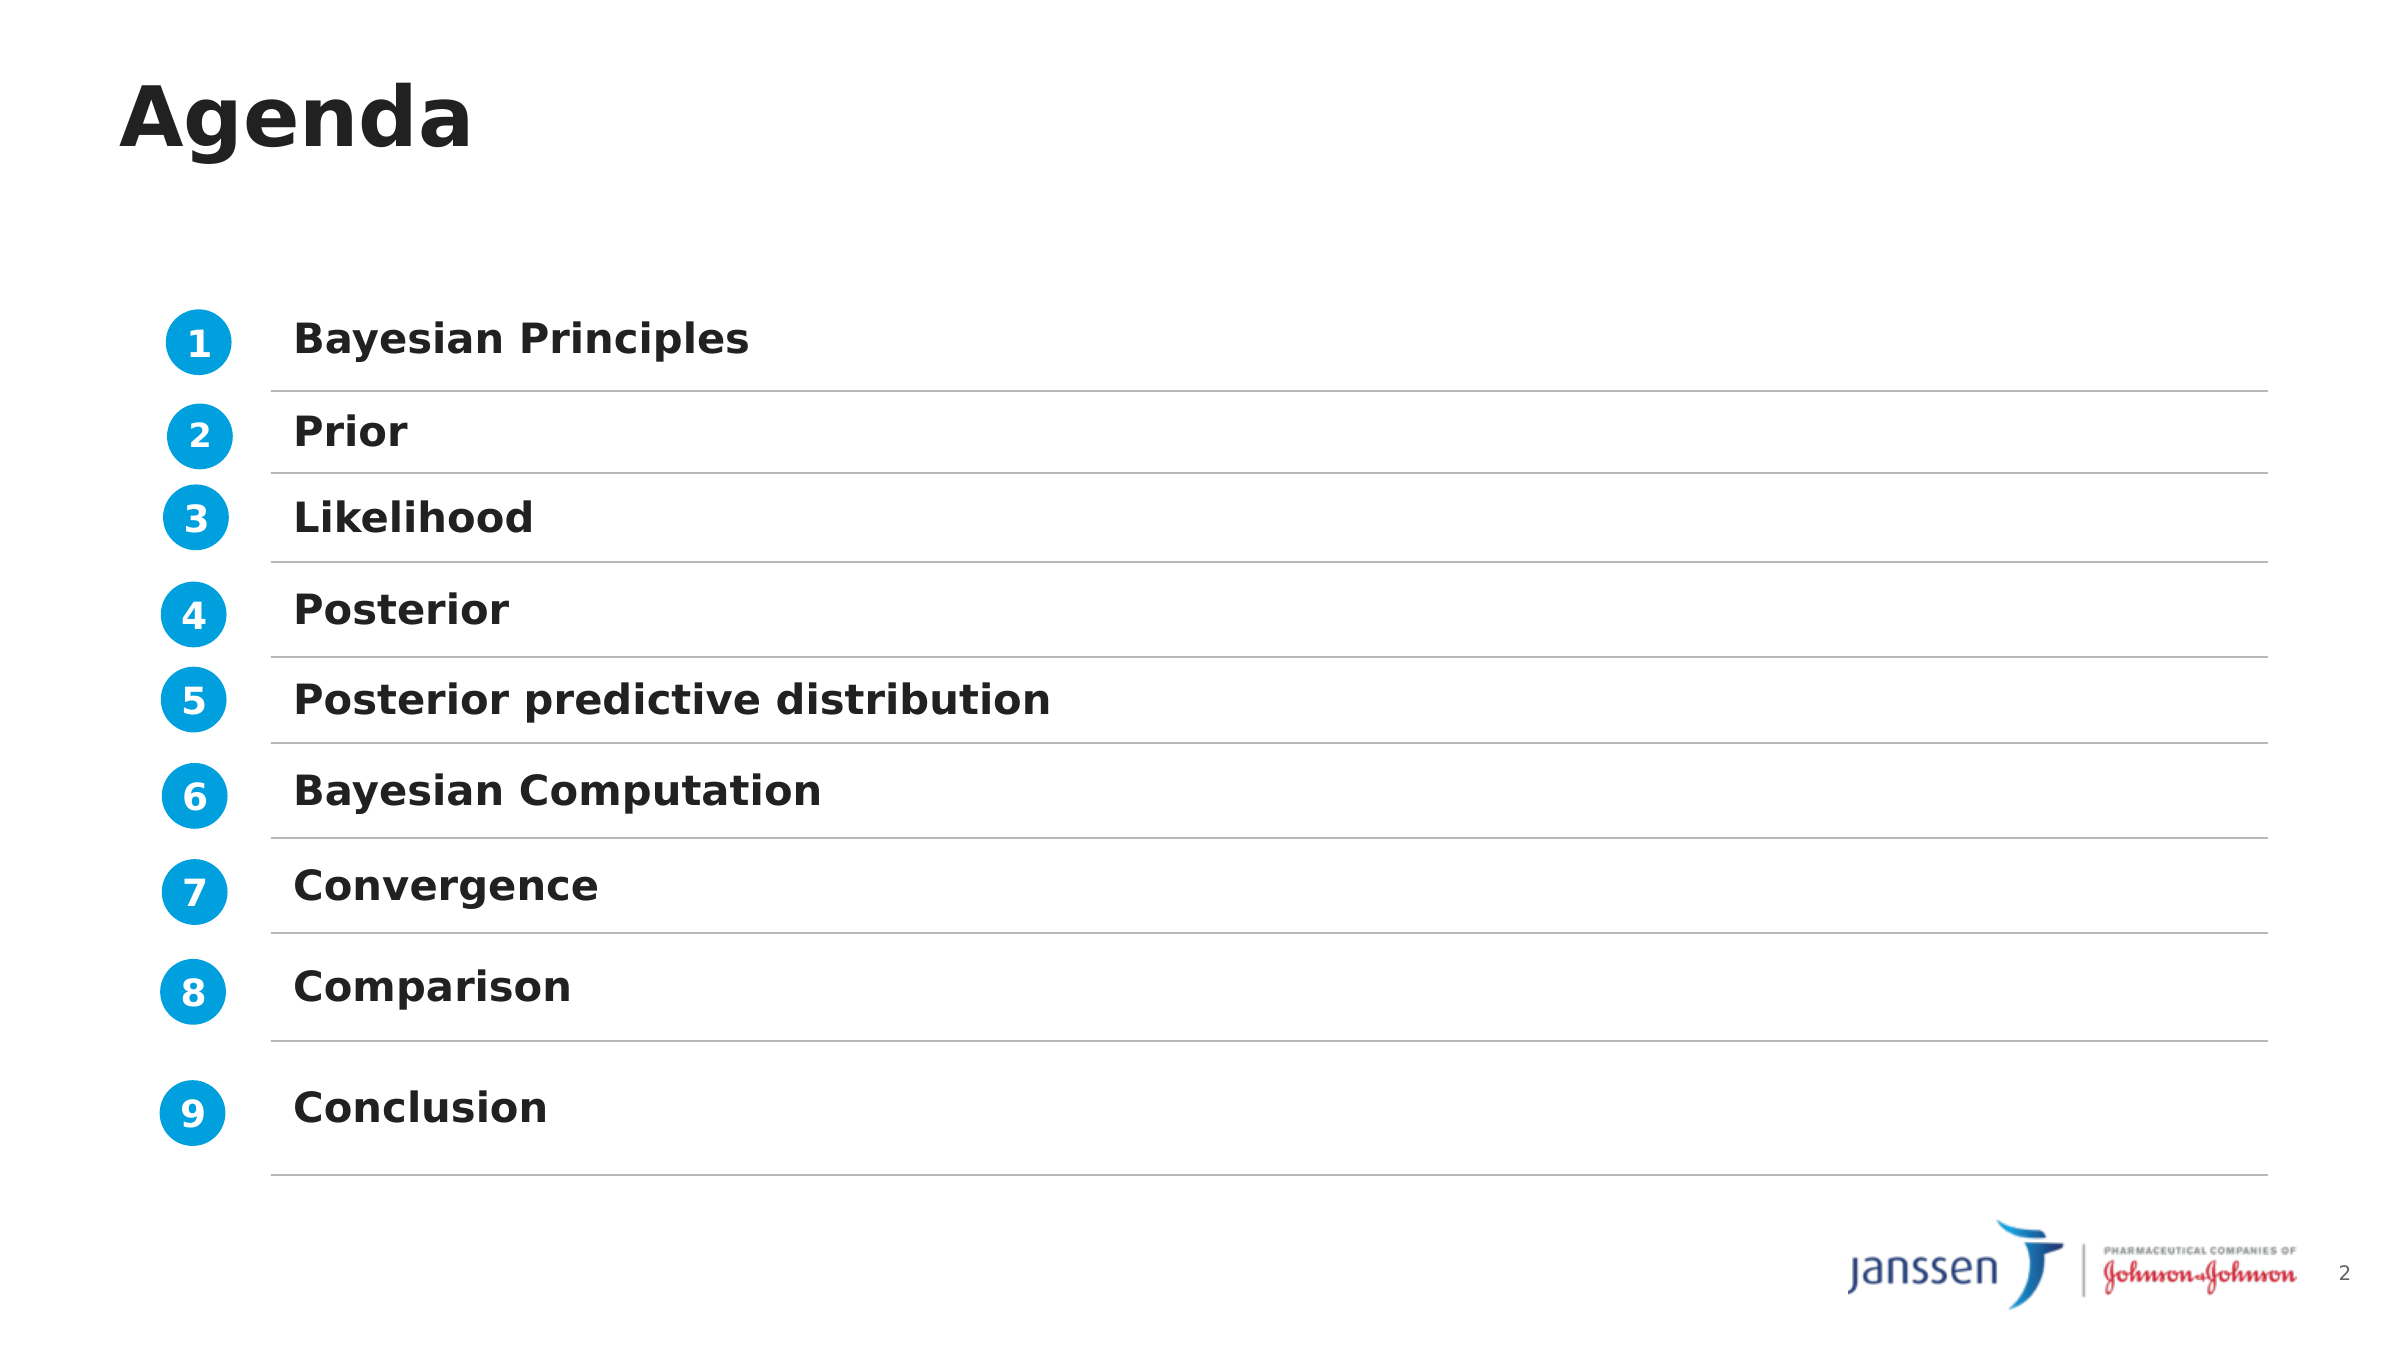

# Agenda
| Bayesian Principles |  |
| --- | --- |
| Prior |  |
| Likelihood |  |
| Posterior |  |
| Posterior predictive distribution |  |
| Bayesian Computation |  |
| Convergence |  |
| Comparison |  |
| Conclusion |  |

1

2

3

4

5

6

7

8

9
2